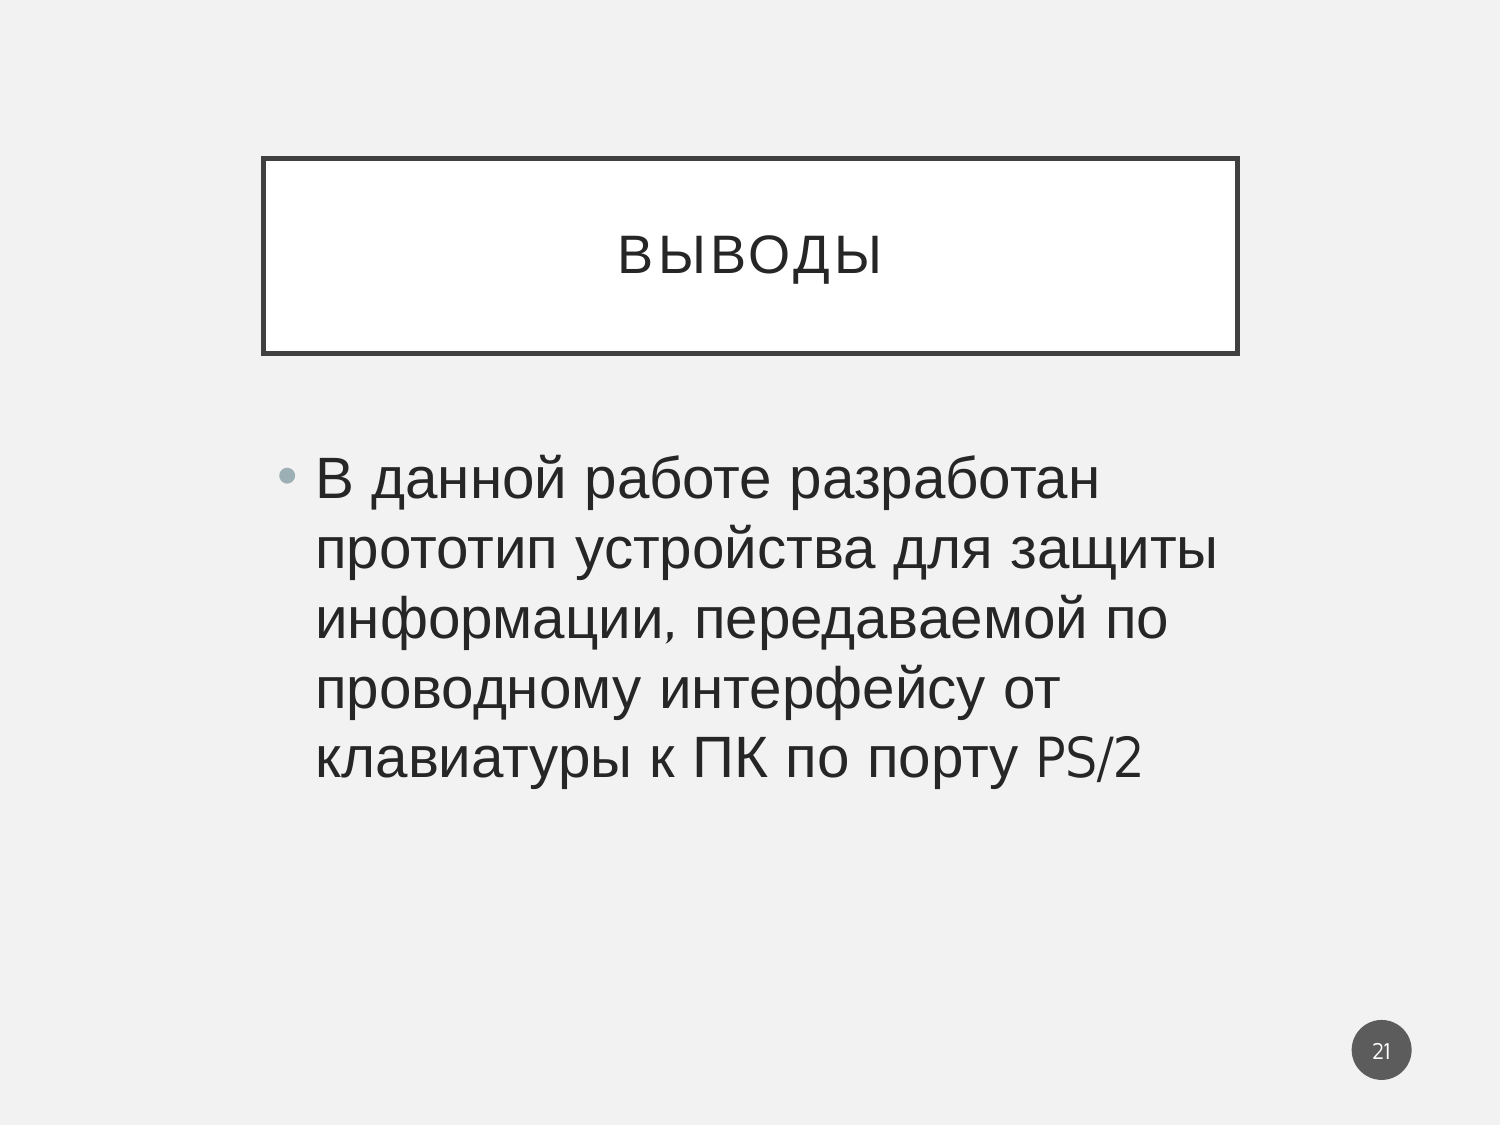

# Выводы
В данной работе разработан прототип устройства для защиты информации, передаваемой по проводному интерфейсу от клавиатуры к ПК по порту PS/2
21